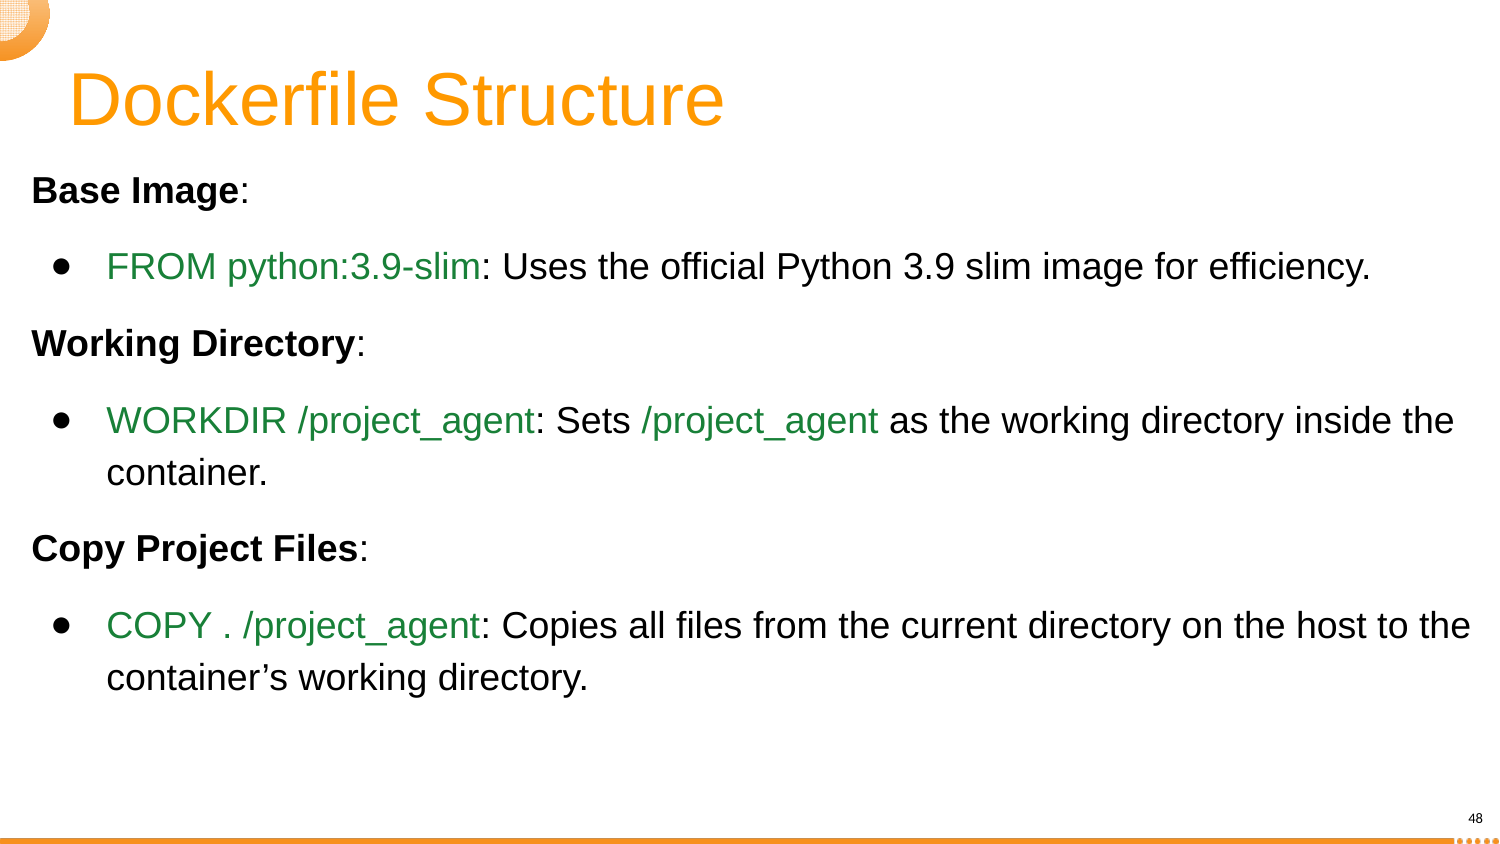

# Dockerfile Structure
Base Image:
FROM python:3.9-slim: Uses the official Python 3.9 slim image for efficiency.
Working Directory:
WORKDIR /project_agent: Sets /project_agent as the working directory inside the container.
Copy Project Files:
COPY . /project_agent: Copies all files from the current directory on the host to the container’s working directory.